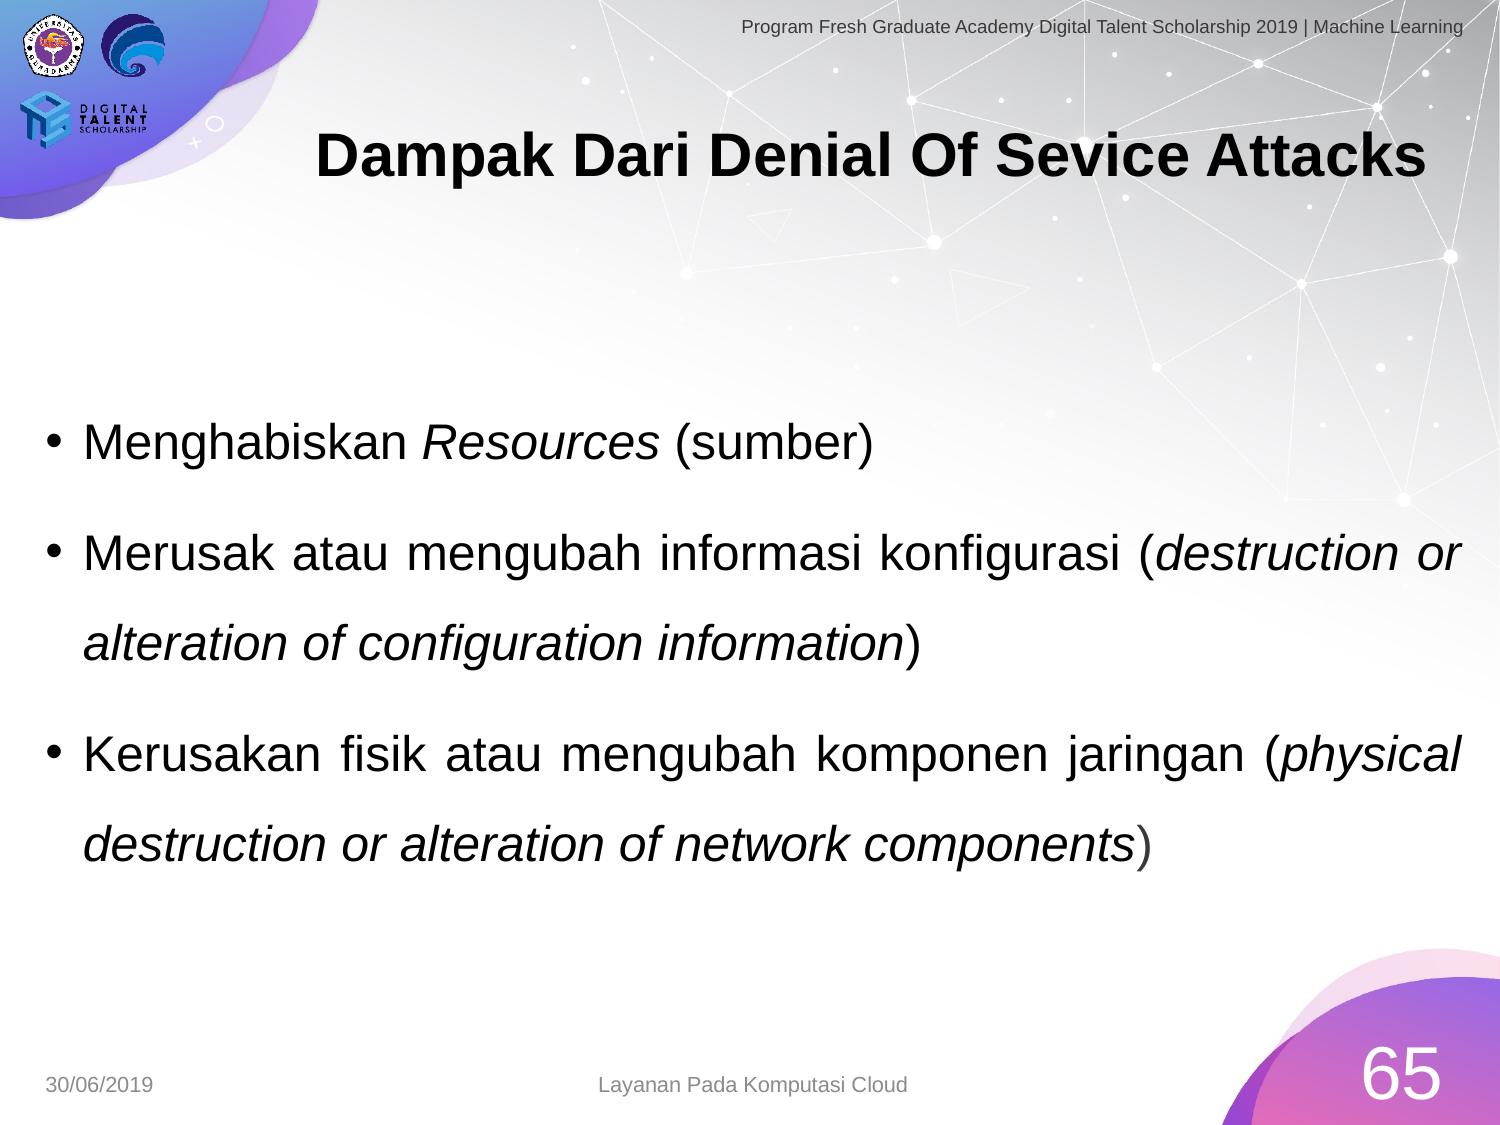

# Dampak Dari Denial Of Sevice Attacks
Menghabiskan Resources (sumber)
Merusak atau mengubah informasi konfigurasi (destruction or alteration of configuration information)
Kerusakan fisik atau mengubah komponen jaringan (physical destruction or alteration of network components)
65
Layanan Pada Komputasi Cloud
30/06/2019